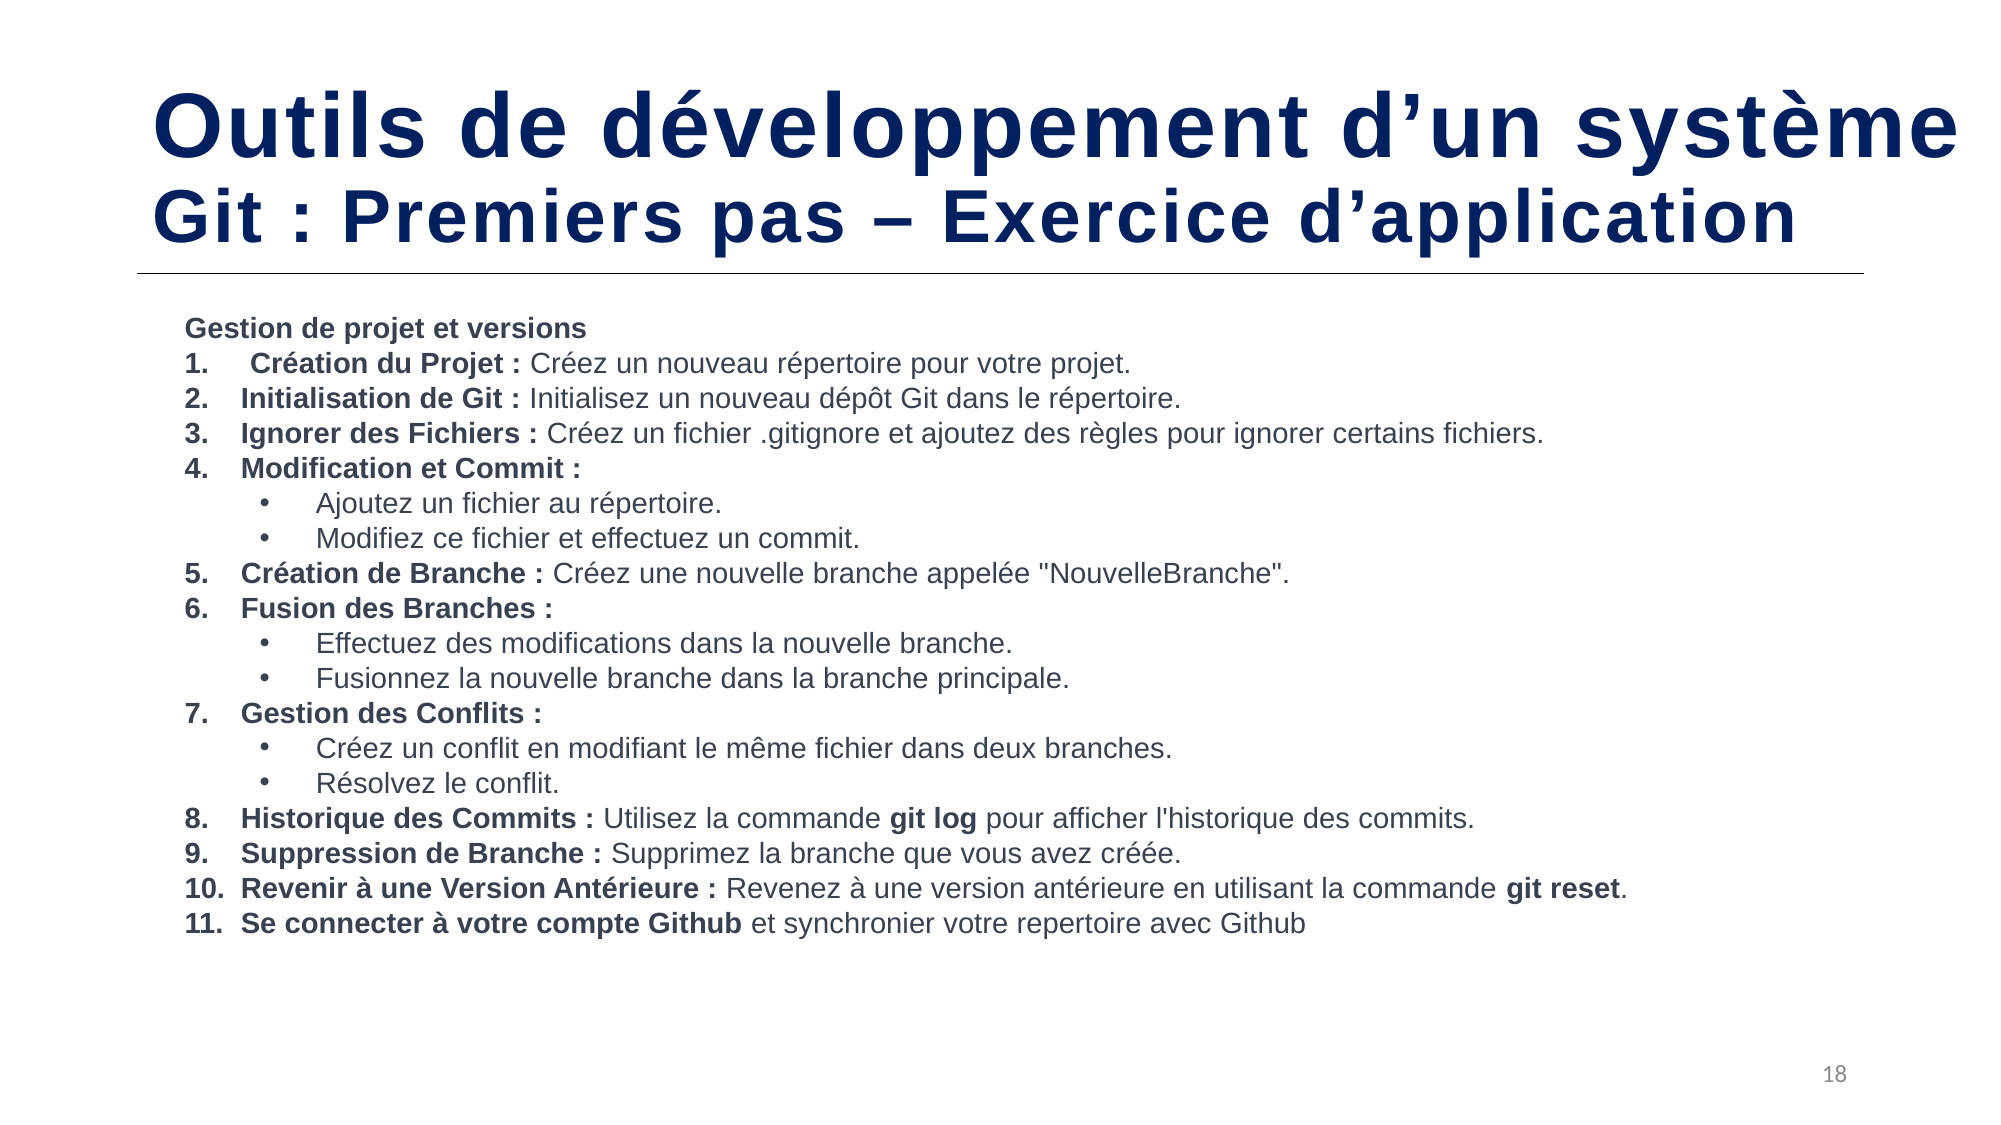

# Outils de développement d’un système Git : Premiers pas – Exercice d’application
Gestion de projet et versions
     Création du Projet : Créez un nouveau répertoire pour votre projet.
Initialisation de Git : Initialisez un nouveau dépôt Git dans le répertoire.
Ignorer des Fichiers : Créez un fichier .gitignore et ajoutez des règles pour ignorer certains fichiers.
Modification et Commit :
Ajoutez un fichier au répertoire.
Modifiez ce fichier et effectuez un commit.
Création de Branche : Créez une nouvelle branche appelée "NouvelleBranche".
Fusion des Branches :
Effectuez des modifications dans la nouvelle branche.
Fusionnez la nouvelle branche dans la branche principale.
Gestion des Conflits :
Créez un conflit en modifiant le même fichier dans deux branches.
Résolvez le conflit.
Historique des Commits : Utilisez la commande git log pour afficher l'historique des commits.
Suppression de Branche : Supprimez la branche que vous avez créée.
Revenir à une Version Antérieure : Revenez à une version antérieure en utilisant la commande git reset.
Se connecter à votre compte Github et synchronier votre repertoire avec Github

18